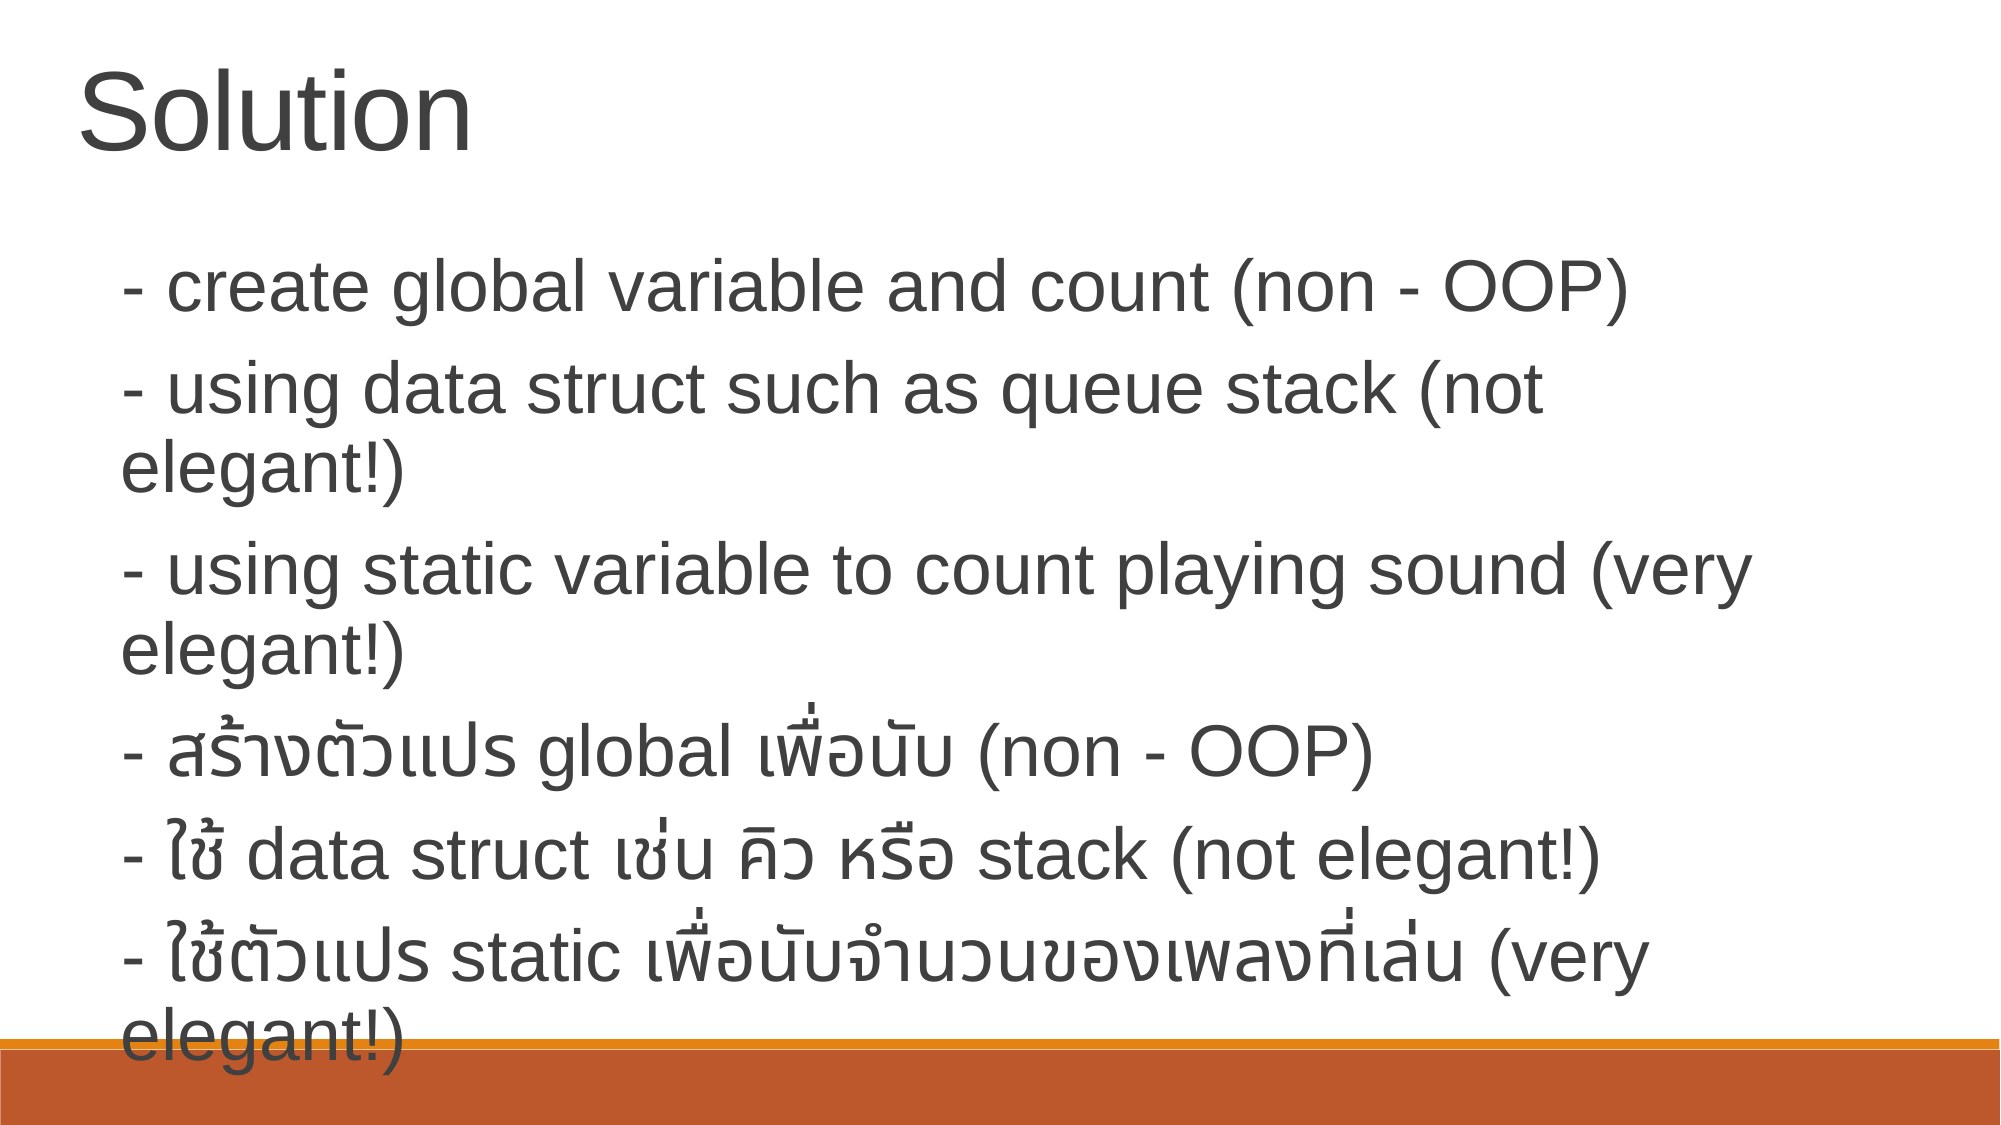

Solution
- create global variable and count (non - OOP)
- using data struct such as queue stack (not elegant!)
- using static variable to count playing sound (very elegant!)
- สร้างตัวแปร global เพื่อนับ (non - OOP)
- ใช้ data struct เช่น คิว หรือ stack (not elegant!)
- ใช้ตัวแปร static เพื่อนับจำนวนของเพลงที่เล่น (very elegant!)